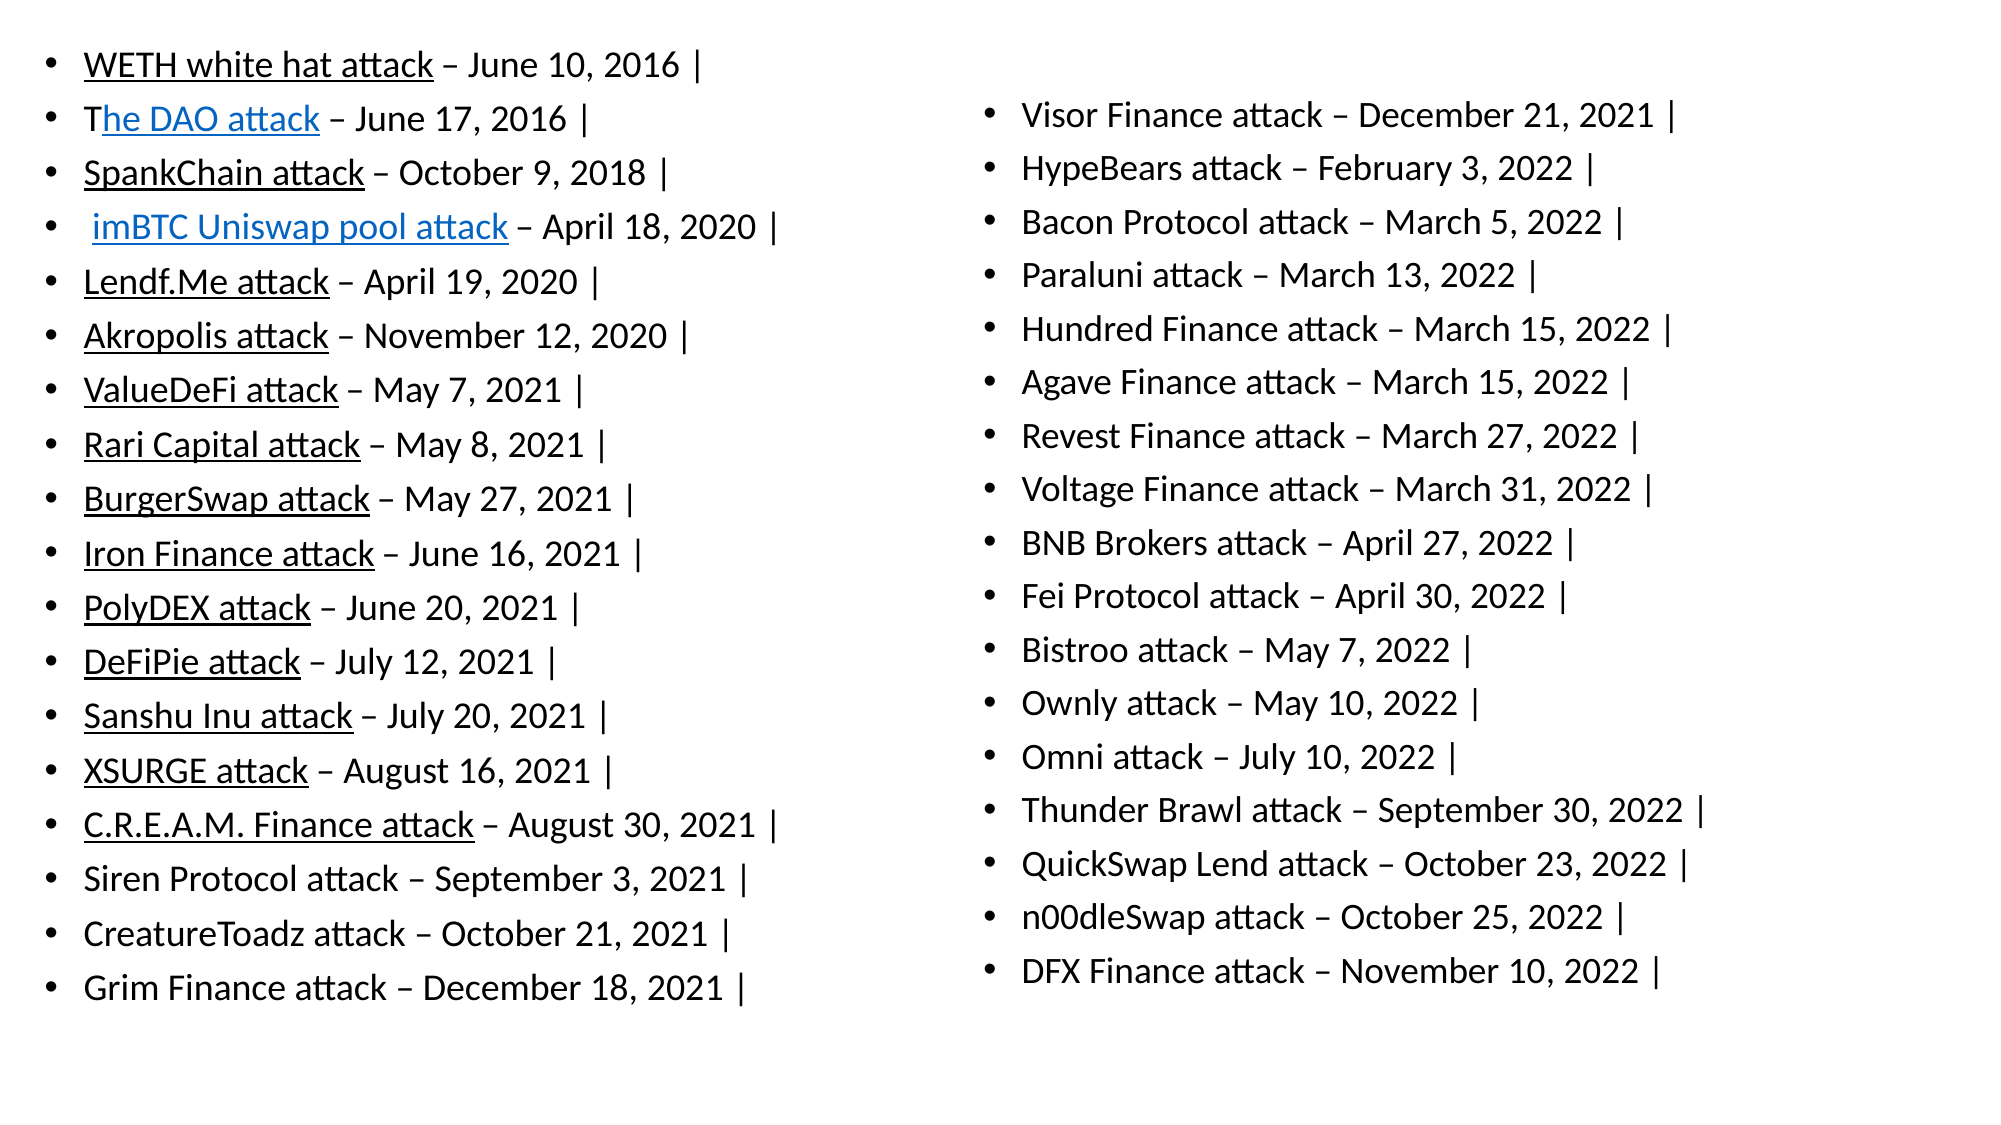

Visor Finance attack – December 21, 2021 |
HypeBears attack – February 3, 2022 |
Bacon Protocol attack – March 5, 2022 |
Paraluni attack – March 13, 2022 |
Hundred Finance attack – March 15, 2022 |
Agave Finance attack – March 15, 2022 |
Revest Finance attack – March 27, 2022 |
Voltage Finance attack – March 31, 2022 |
BNB Brokers attack – April 27, 2022 |
Fei Protocol attack – April 30, 2022 |
Bistroo attack – May 7, 2022 |
Ownly attack – May 10, 2022 |
Omni attack – July 10, 2022 |
Thunder Brawl attack – September 30, 2022 |
QuickSwap Lend attack – October 23, 2022 |
n00dleSwap attack – October 25, 2022 |
DFX Finance attack – November 10, 2022 |

WETH white hat attack – June 10, 2016 |
The DAO attack – June 17, 2016 |
SpankChain attack – October 9, 2018 |
 imBTC Uniswap pool attack – April 18, 2020 |
Lendf.Me attack – April 19, 2020 |
Akropolis attack – November 12, 2020 |
ValueDeFi attack – May 7, 2021 |
Rari Capital attack – May 8, 2021 |
BurgerSwap attack – May 27, 2021 |
Iron Finance attack – June 16, 2021 |
PolyDEX attack – June 20, 2021 |
DeFiPie attack – July 12, 2021 |
Sanshu Inu attack – July 20, 2021 |
XSURGE attack – August 16, 2021 |
C.R.E.A.M. Finance attack – August 30, 2021 |
Siren Protocol attack – September 3, 2021 |
CreatureToadz attack – October 21, 2021 |
Grim Finance attack – December 18, 2021 |